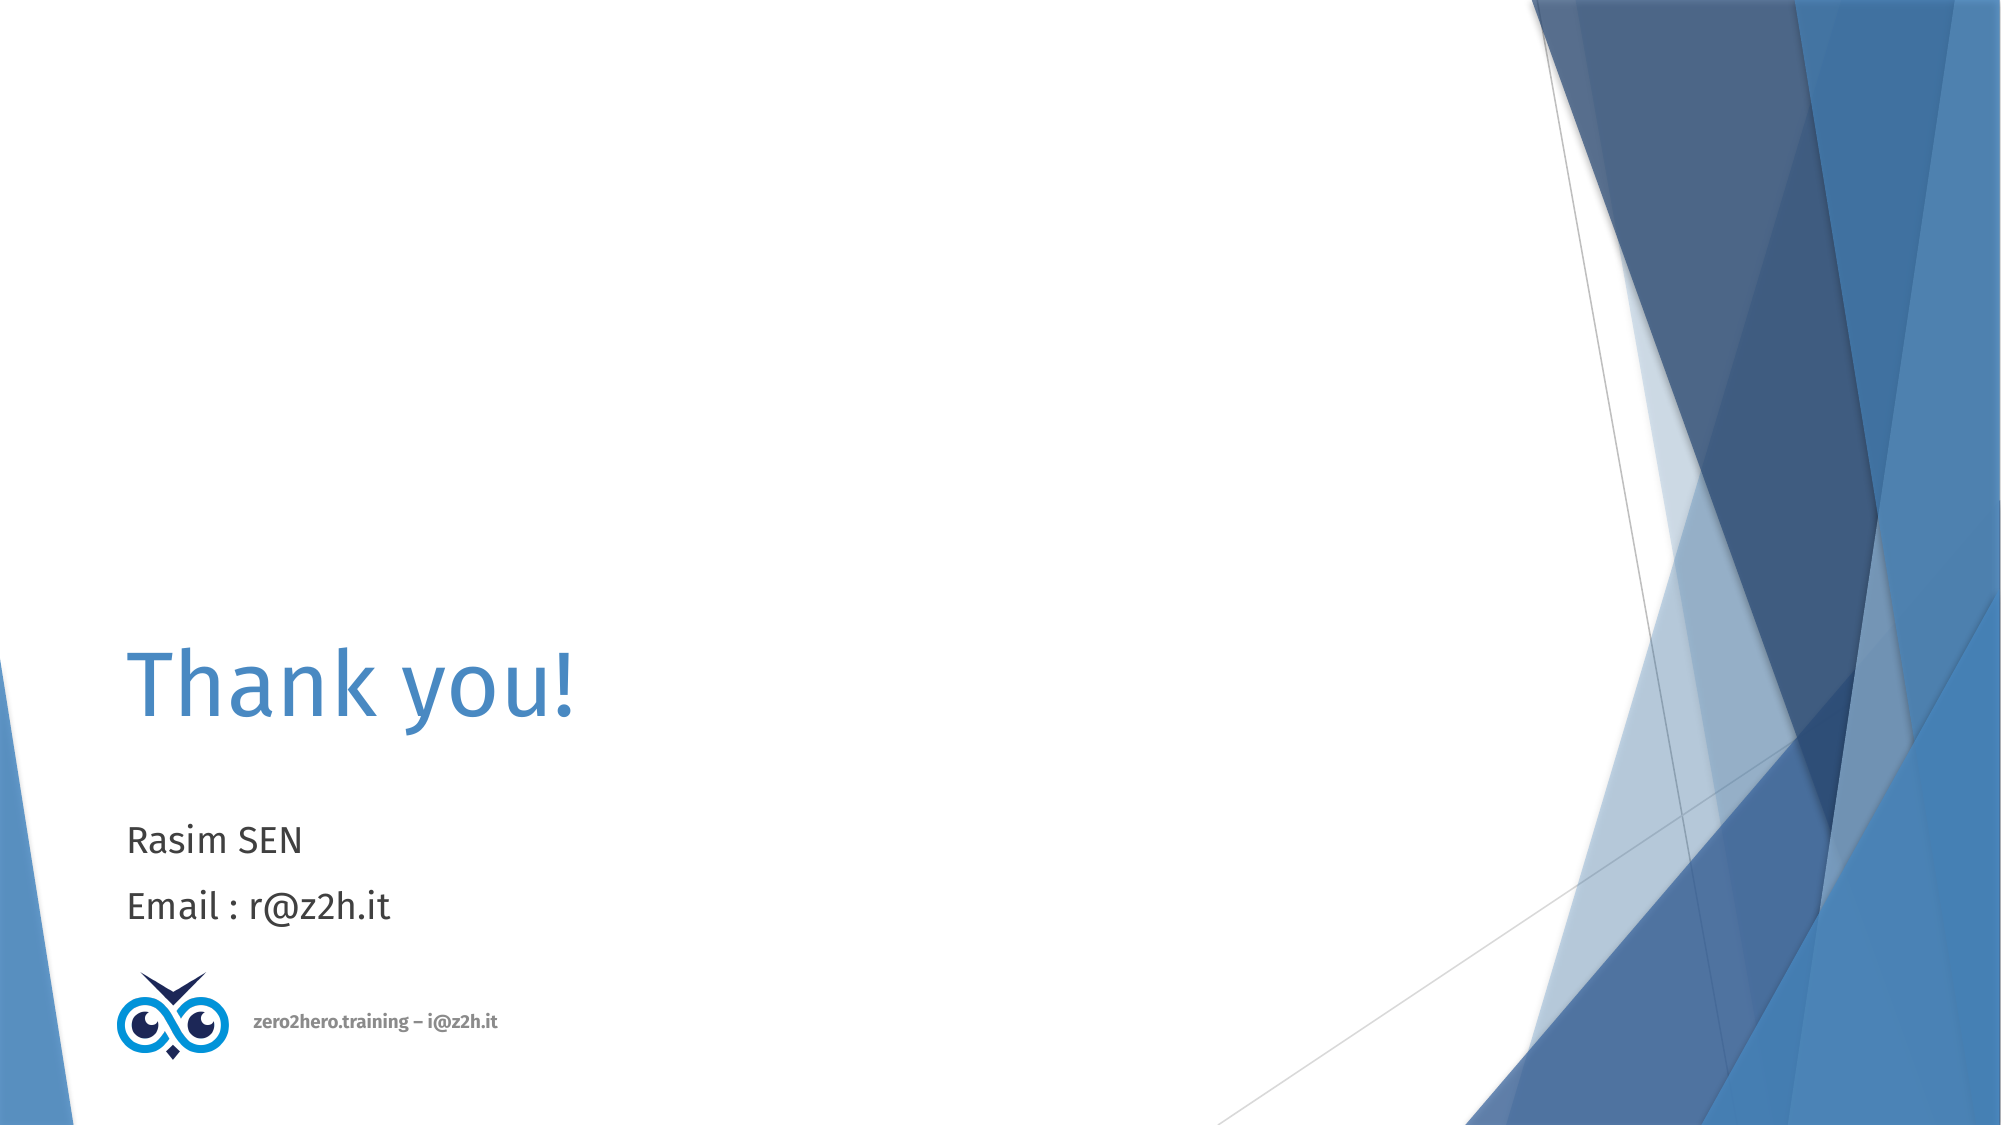

# Thank you!

Rasim SEN
Email : r@z2h.it
zero2hero.training – i@z2h.it